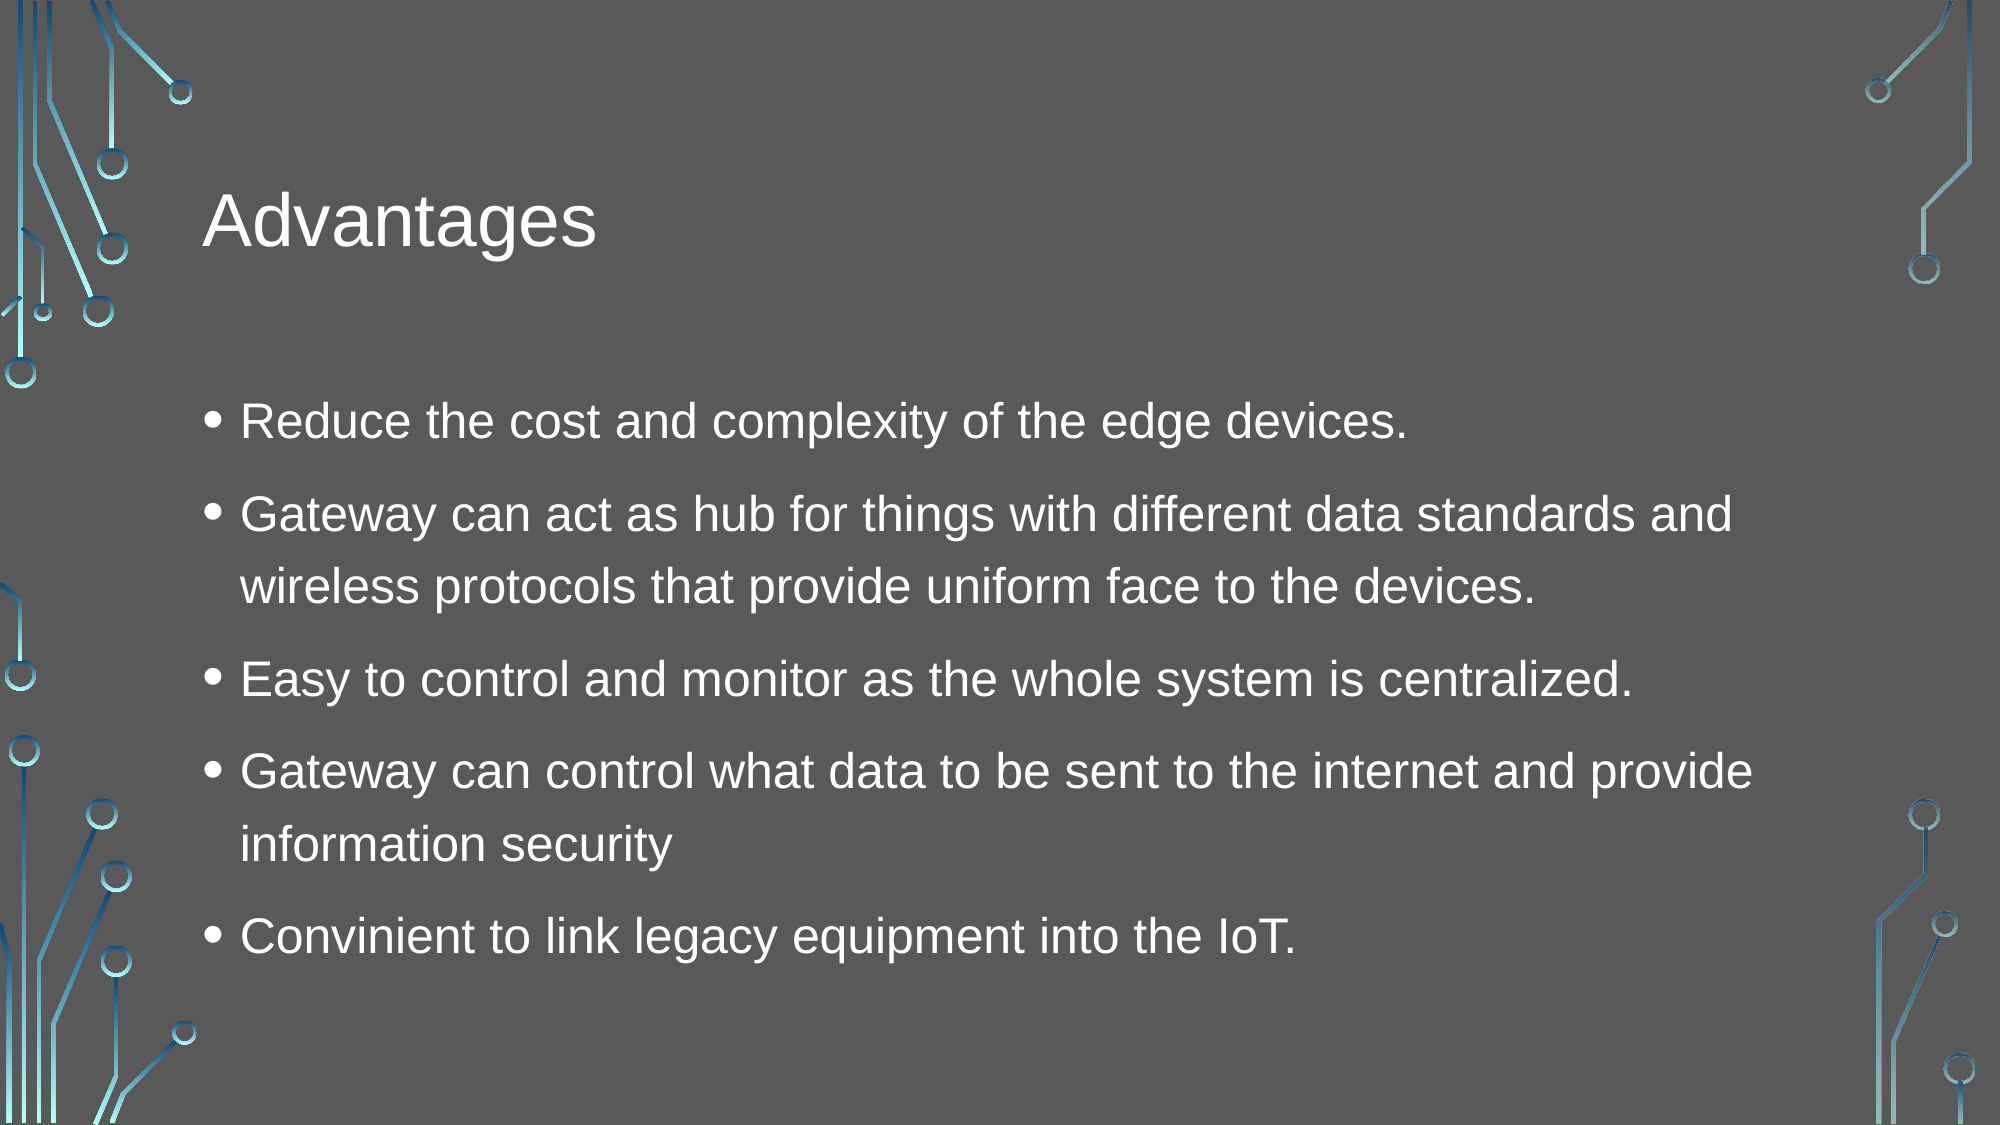

# Advantages
Reduce the cost and complexity of the edge devices.
Gateway can act as hub for things with different data standards and wireless protocols that provide uniform face to the devices.
Easy to control and monitor as the whole system is centralized.
Gateway can control what data to be sent to the internet and provide information security
Convinient to link legacy equipment into the IoT.